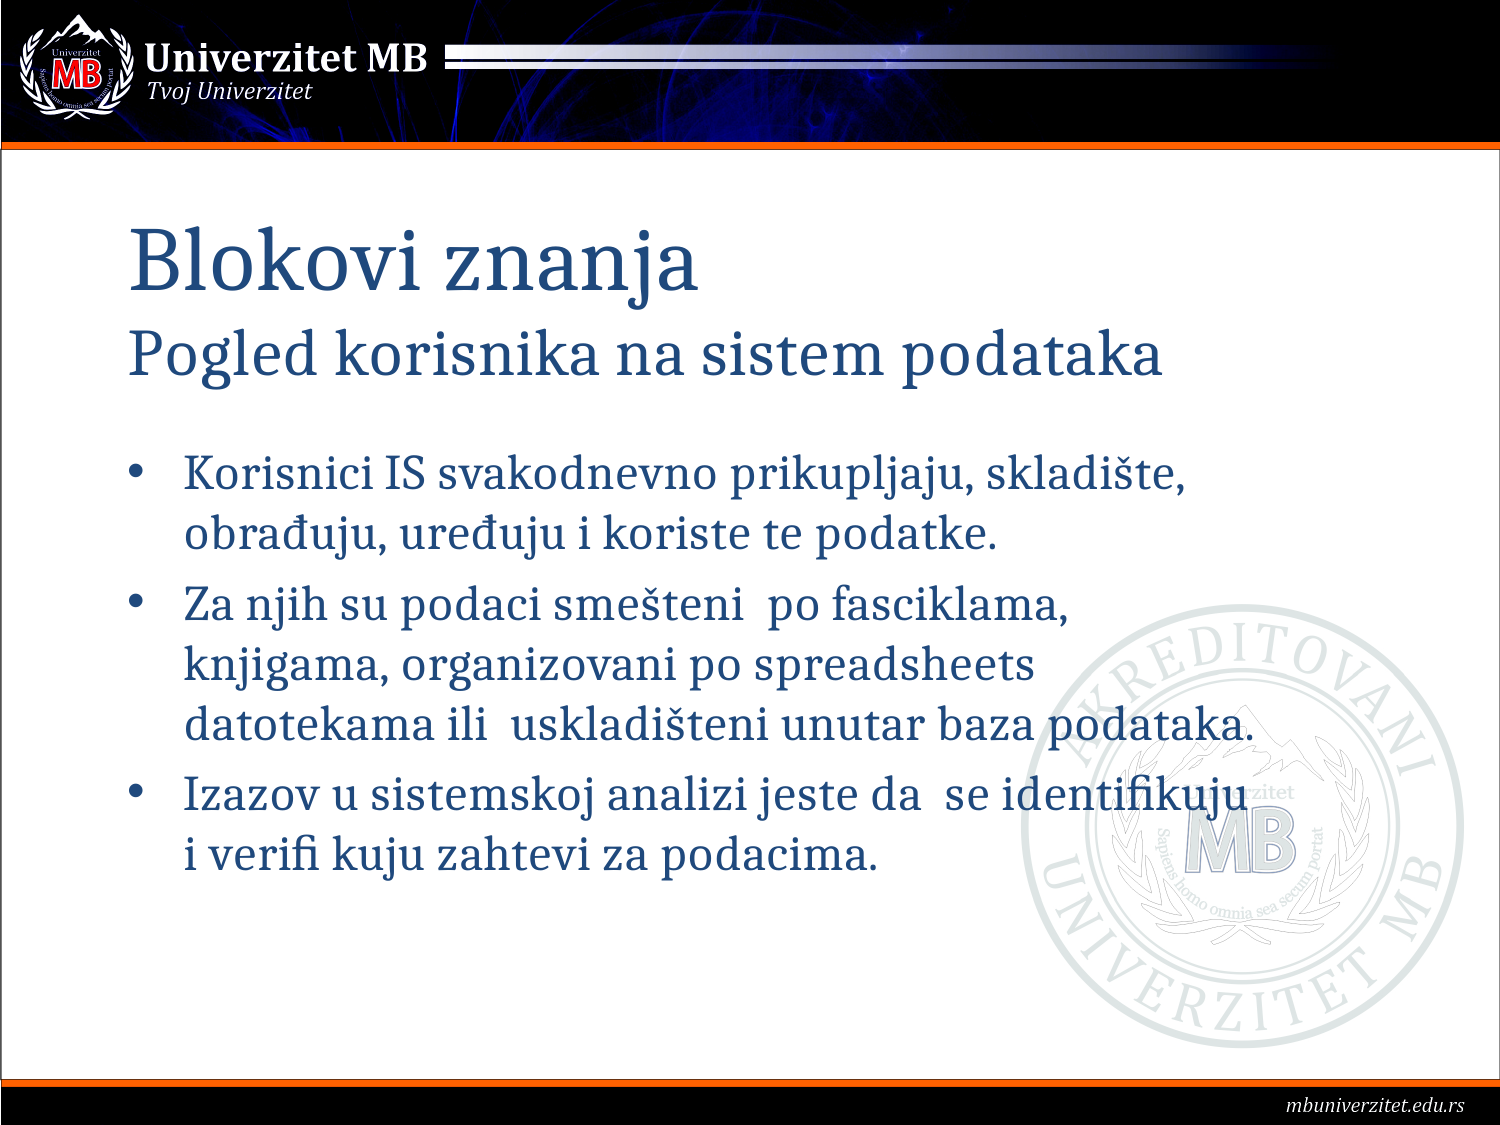

# Blokovi znanja Pogled korisnika na sistem podataka
Korisnici IS svakodnevno prikupljaju, skladište, obrađuju, uređuju i koriste te podatke.
Za njih su podaci smešteni  po fasciklama, knjigama, organizovani po spreadsheets datotekama ili  uskladišteni unutar baza podataka.
Izazov u sistemskoj analizi jeste da  se identiﬁkuju i veriﬁ kuju zahtevi za podacima.